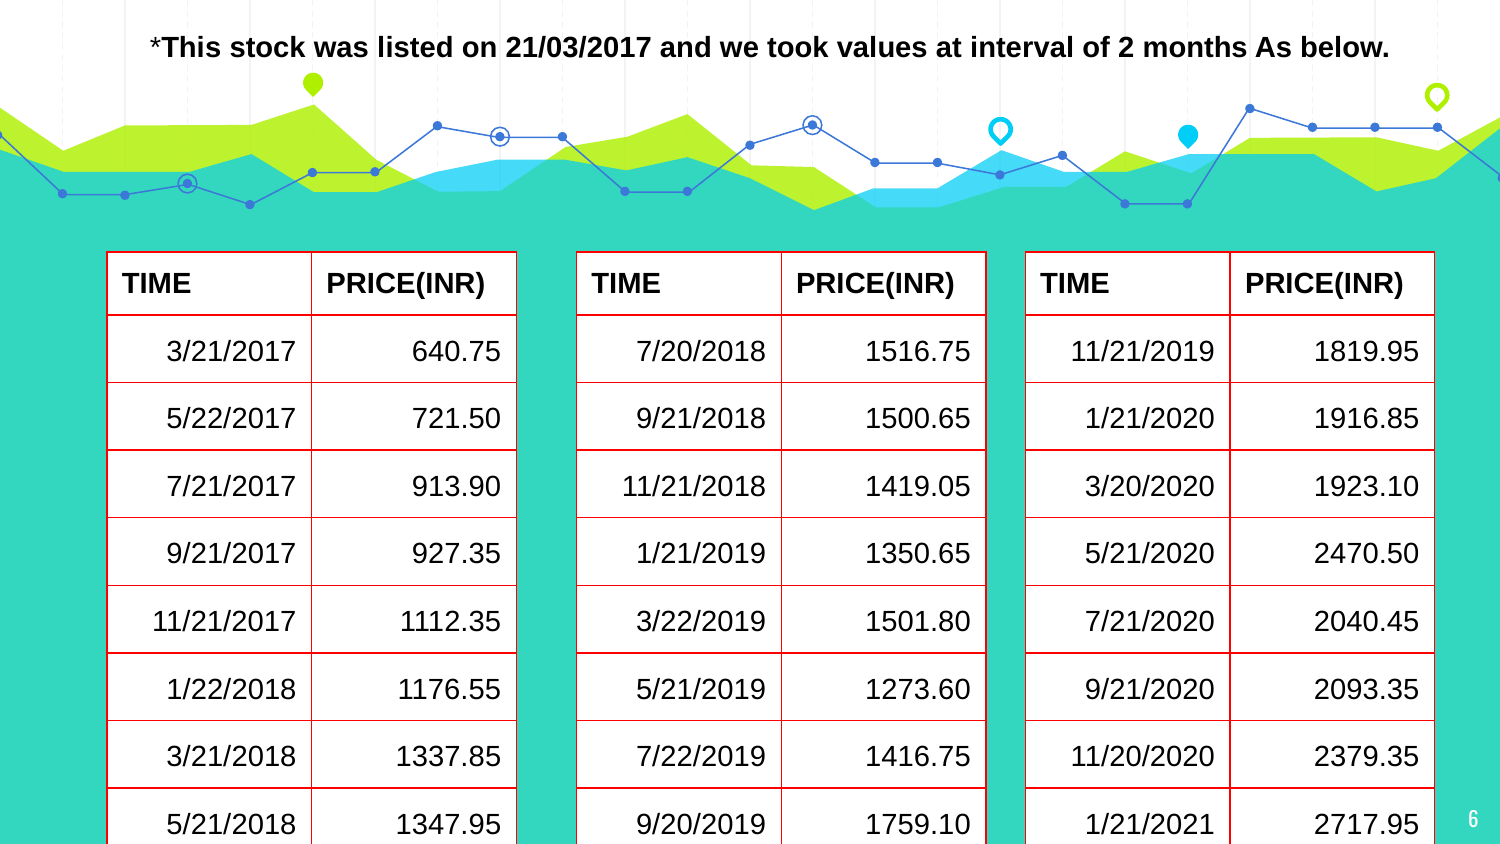

*This stock was listed on 21/03/2017 and we took values at interval of 2 months As below.
| TIME | PRICE(INR) |
| --- | --- |
| 3/21/2017 | 640.75 |
| 5/22/2017 | 721.50 |
| 7/21/2017 | 913.90 |
| 9/21/2017 | 927.35 |
| 11/21/2017 | 1112.35 |
| 1/22/2018 | 1176.55 |
| 3/21/2018 | 1337.85 |
| 5/21/2018 | 1347.95 |
| TIME | PRICE(INR) |
| --- | --- |
| 7/20/2018 | 1516.75 |
| 9/21/2018 | 1500.65 |
| 11/21/2018 | 1419.05 |
| 1/21/2019 | 1350.65 |
| 3/22/2019 | 1501.80 |
| 5/21/2019 | 1273.60 |
| 7/22/2019 | 1416.75 |
| 9/20/2019 | 1759.10 |
| TIME | PRICE(INR) |
| --- | --- |
| 11/21/2019 | 1819.95 |
| 1/21/2020 | 1916.85 |
| 3/20/2020 | 1923.10 |
| 5/21/2020 | 2470.50 |
| 7/21/2020 | 2040.45 |
| 9/21/2020 | 2093.35 |
| 11/20/2020 | 2379.35 |
| 1/21/2021 | 2717.95 |
6